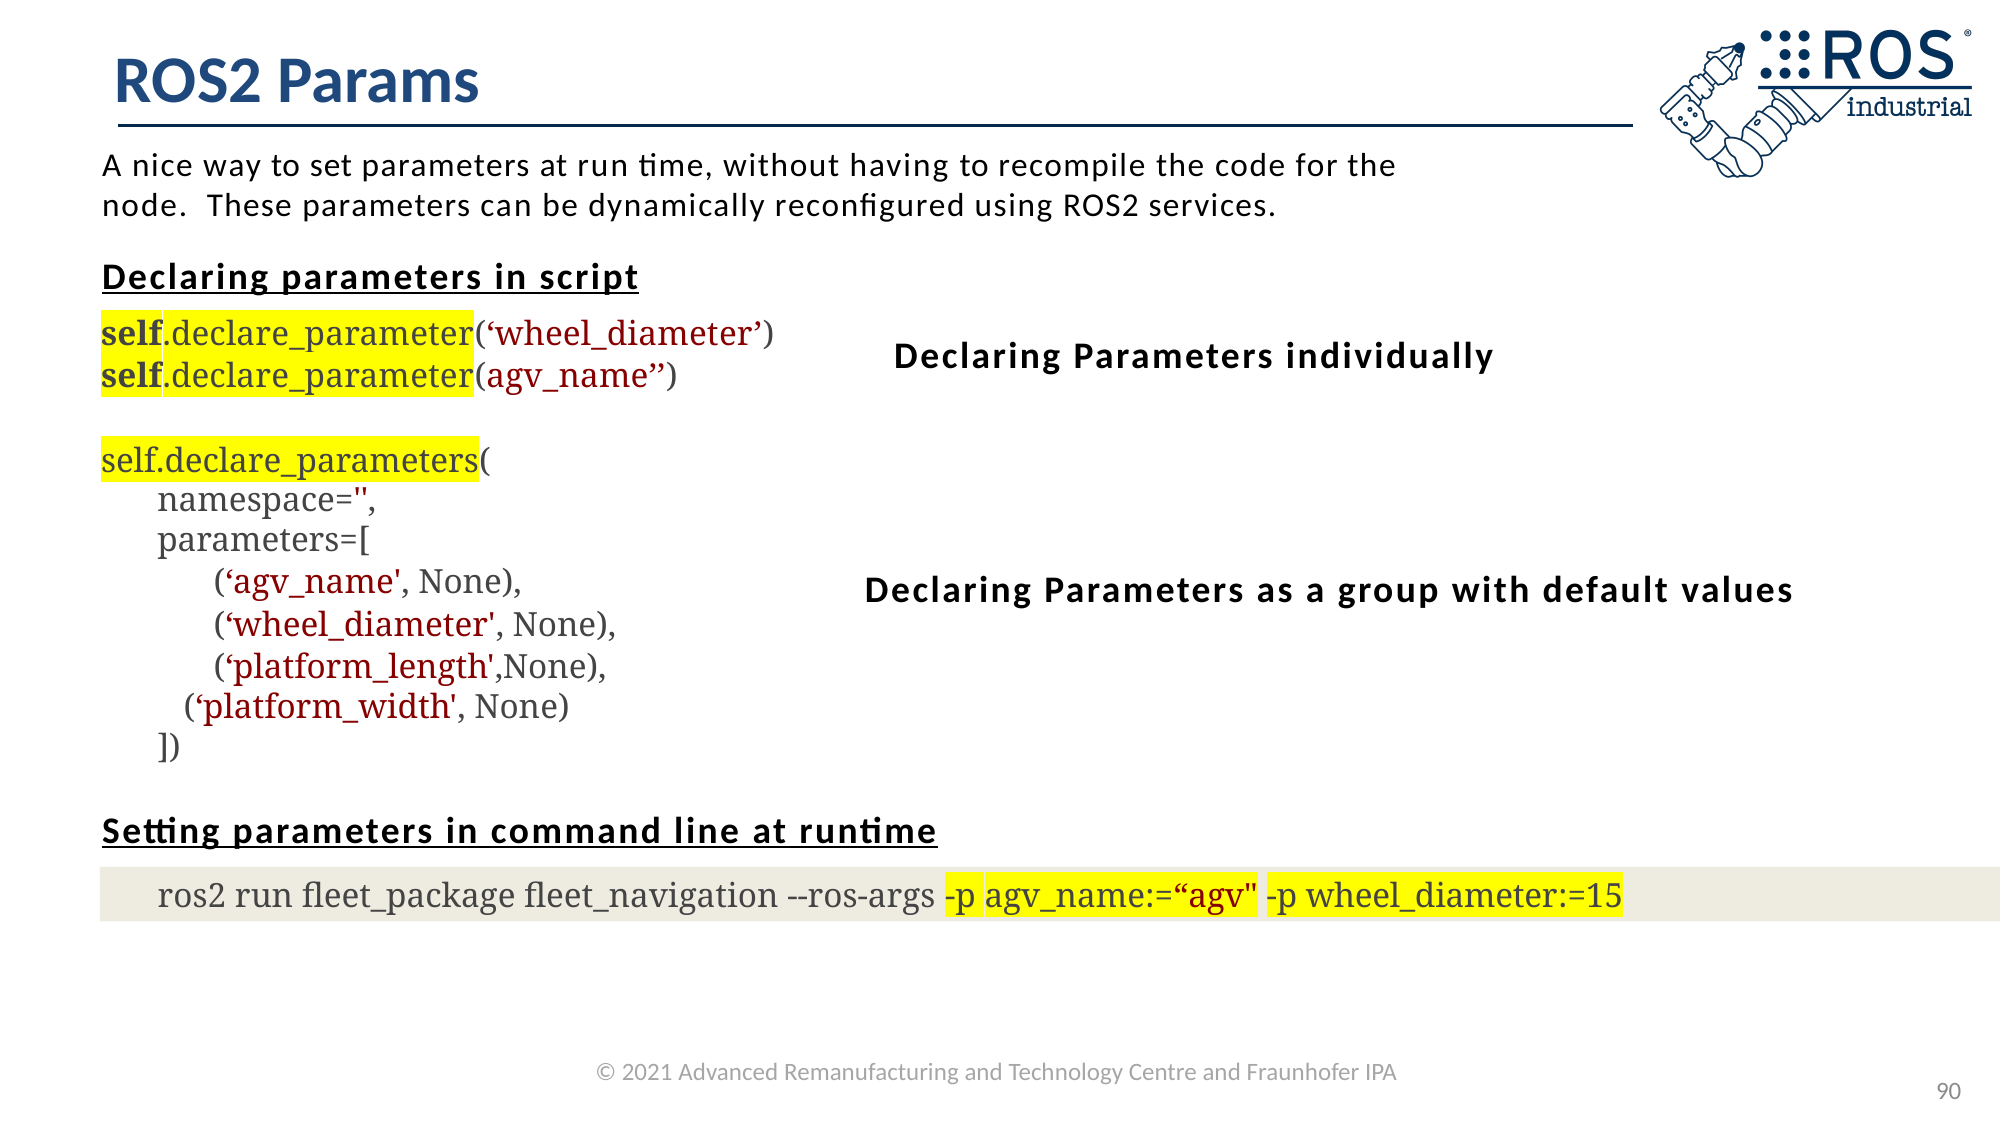

# ROS2 Params
A nice way to set parameters at run time, without having to recompile the code for the node.  These parameters can be dynamically reconfigured using ROS2 services.
Declaring parameters in script
self.declare_parameter(‘wheel_diameter’)
self.declare_parameter(agv_name’’)

self.declare_parameters(
namespace='',
parameters=[
(‘agv_name', None),
(‘wheel_diameter', None),
(‘platform_length',None),
   (‘platform_width', None)
])
Declaring Parameters individually
Declaring Parameters as a group with default values
Setting the ros2 params in command line.
Setting parameters in command line at runtime
ros2 run fleet_package fleet_navigation --ros-args -p agv_name:=“agv" -p wheel_diameter:=15
90